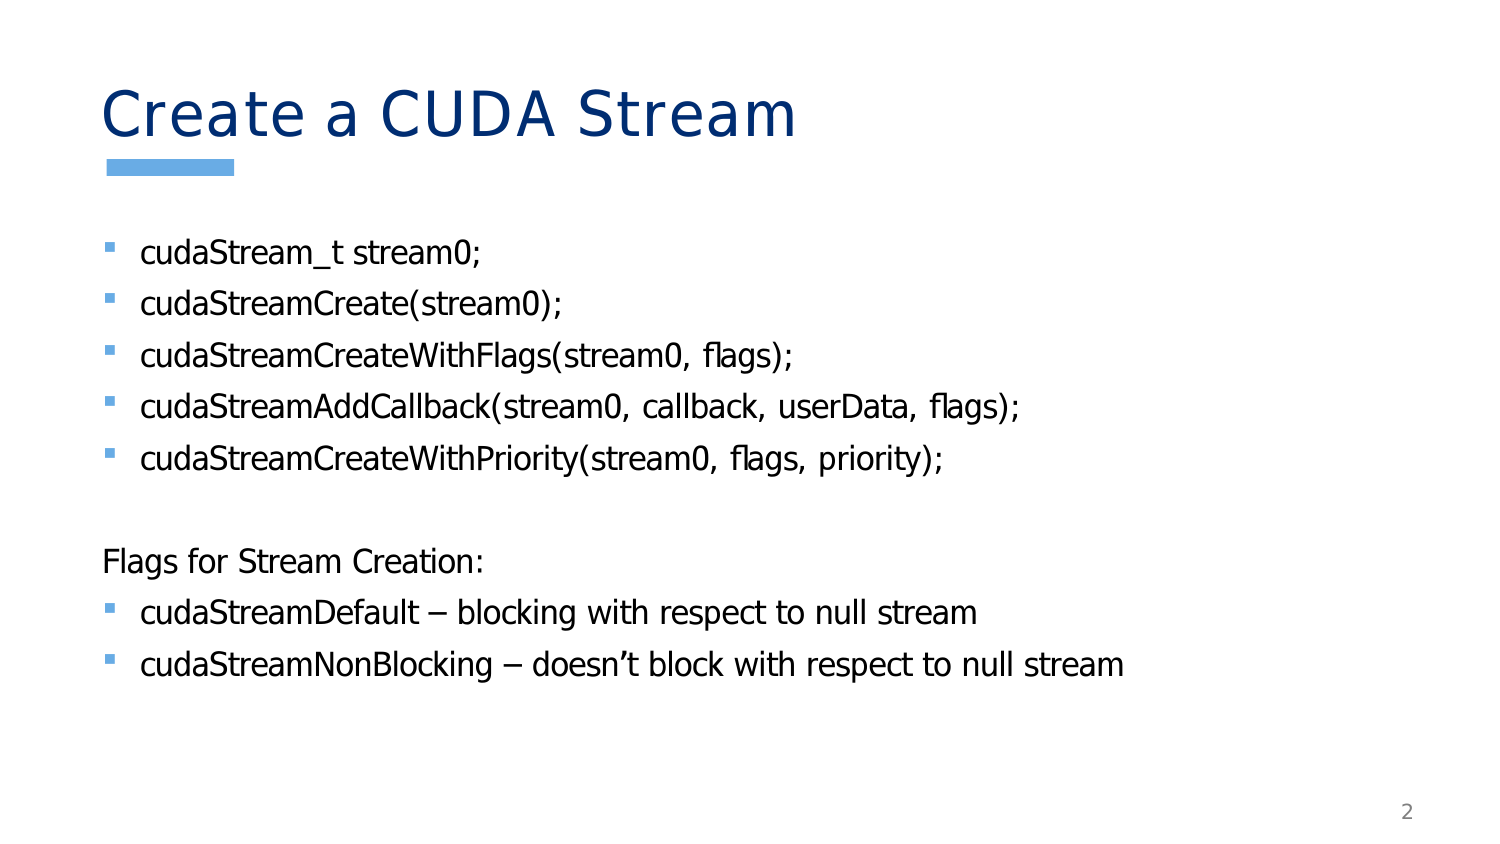

# Create a CUDA Stream
cudaStream_t stream0;
cudaStreamCreate(stream0);
cudaStreamCreateWithFlags(stream0, flags);
cudaStreamAddCallback(stream0, callback, userData, flags);
cudaStreamCreateWithPriority(stream0, flags, priority);

Flags for Stream Creation:
cudaStreamDefault – blocking with respect to null stream
cudaStreamNonBlocking – doesn’t block with respect to null stream